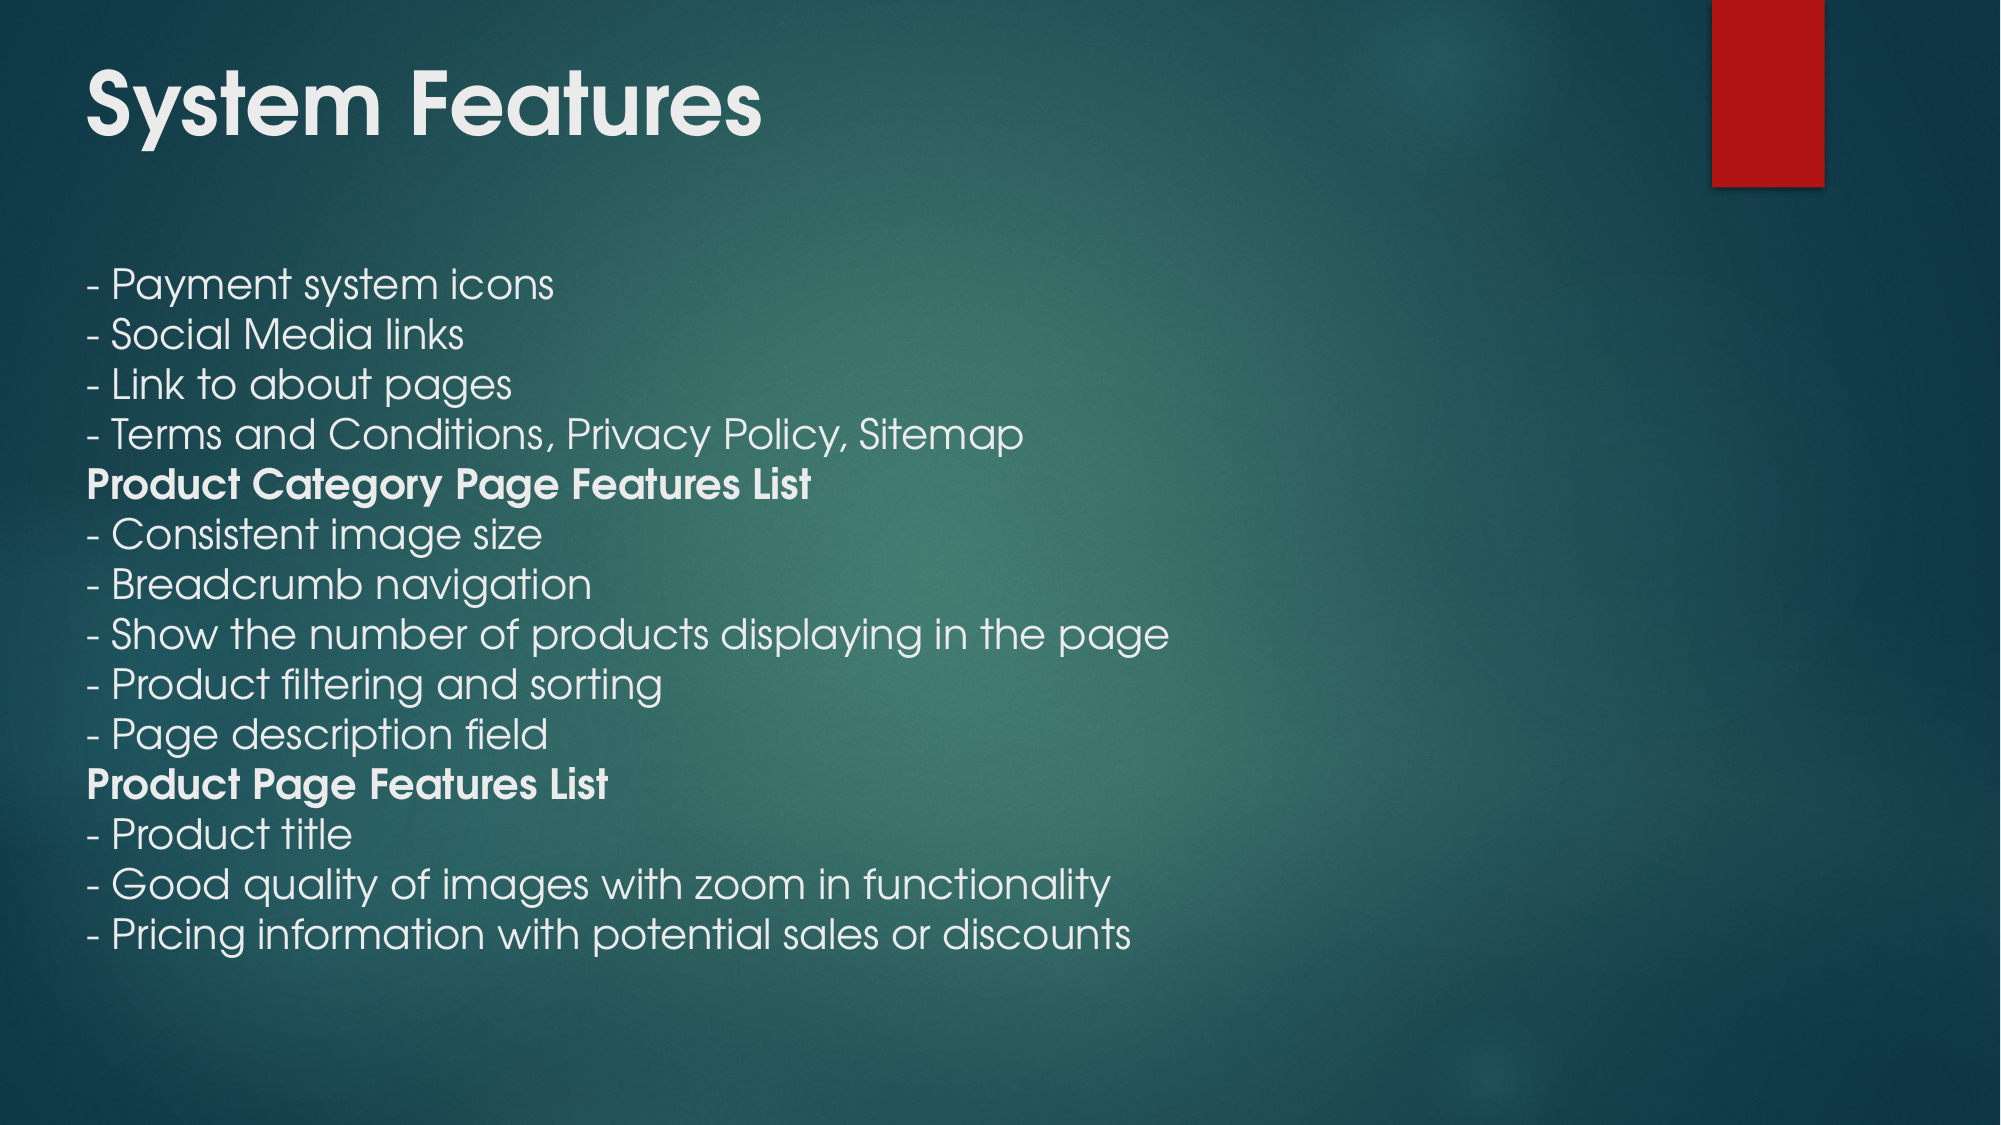

# System Features - Payment system icons - Social Media links - Link to about pages - Terms and Conditions, Privacy Policy, Sitemap Product Category Page Features List - Consistent image size - Breadcrumb navigation - Show the number of products displaying in the page - Product filtering and sorting - Page description field Product Page Features List - Product title - Good quality of images with zoom in functionality - Pricing information with potential sales or discounts